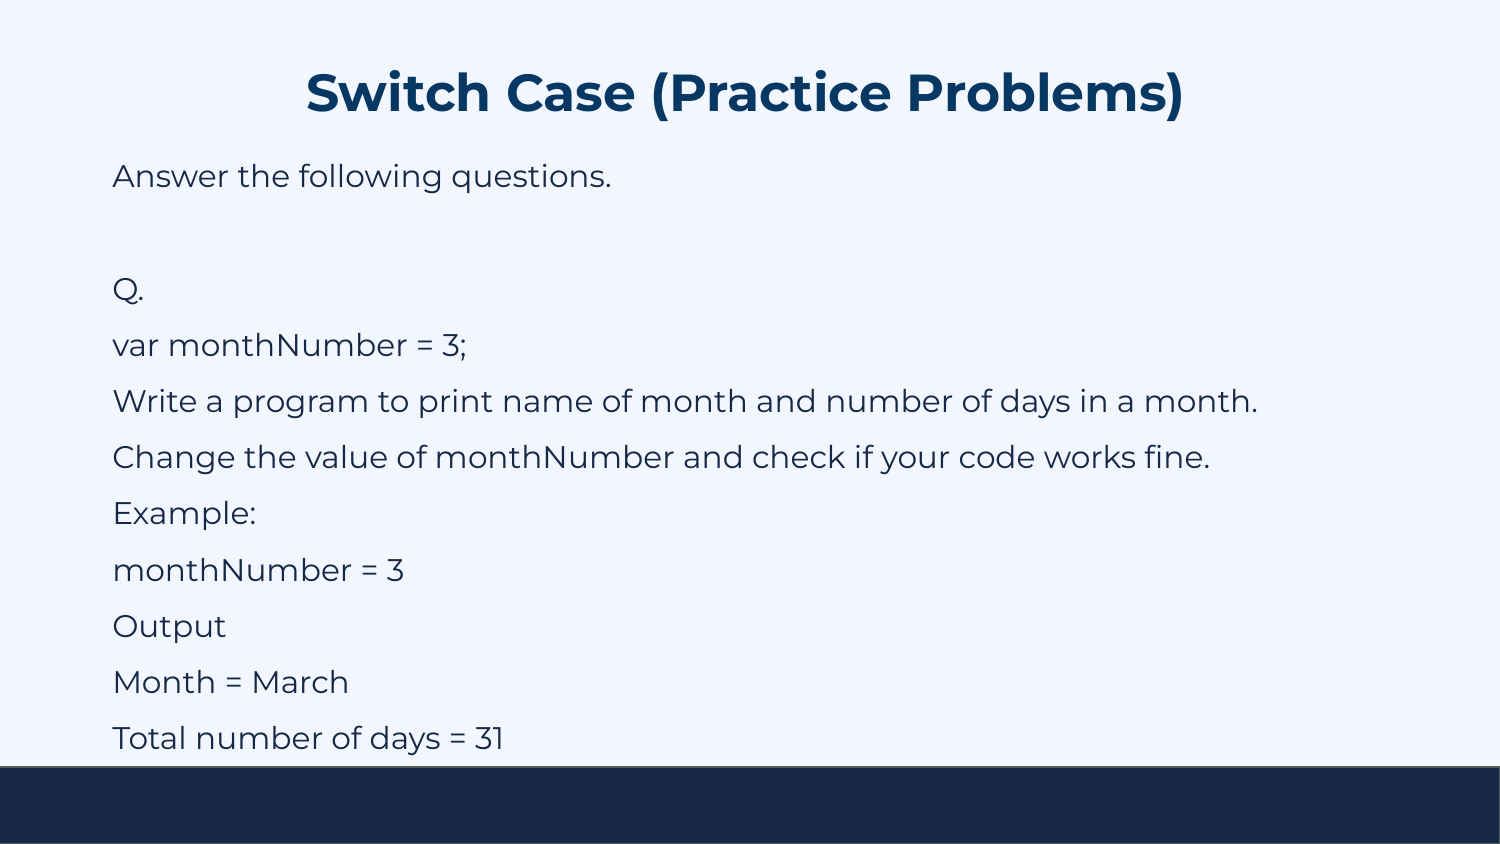

# Switch Case (Practice Problems)
Answer the following questions.

Q.
var monthNumber = 3;
Write a program to print name of month and number of days in a month. Change the value of monthNumber and check if your code works fine.
Example:
monthNumber = 3
Output
Month = March
Total number of days = 31